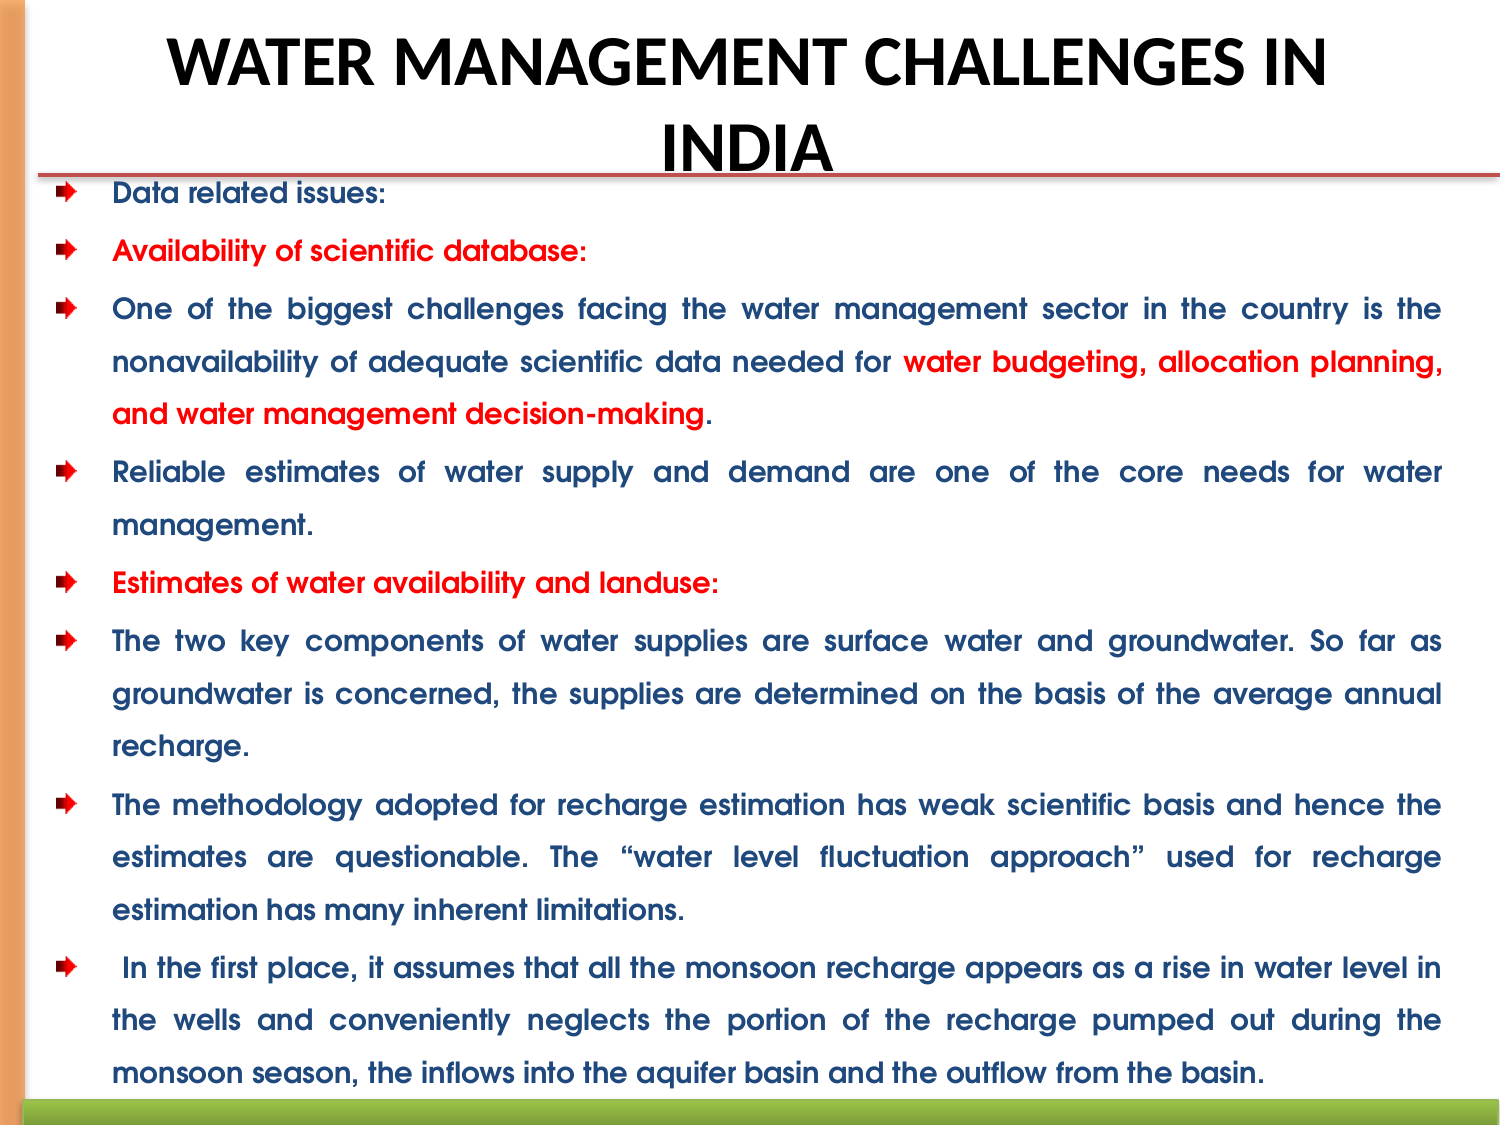

# WATER MANAGEMENT CHALLENGES IN INDIA
Data related issues:
Availability of scientific database:
One of the biggest challenges facing the water management sector in the country is the nonavailability of adequate scientific data needed for water budgeting, allocation planning, and water management decision-making.
Reliable estimates of water supply and demand are one of the core needs for water management.
Estimates of water availability and landuse:
The two key components of water supplies are surface water and groundwater. So far as groundwater is concerned, the supplies are determined on the basis of the average annual recharge.
The methodology adopted for recharge estimation has weak scientific basis and hence the estimates are questionable. The “water level fluctuation approach” used for recharge estimation has many inherent limitations.
 In the first place, it assumes that all the monsoon recharge appears as a rise in water level in the wells and conveniently neglects the portion of the recharge pumped out during the monsoon season, the inflows into the aquifer basin and the outflow from the basin.